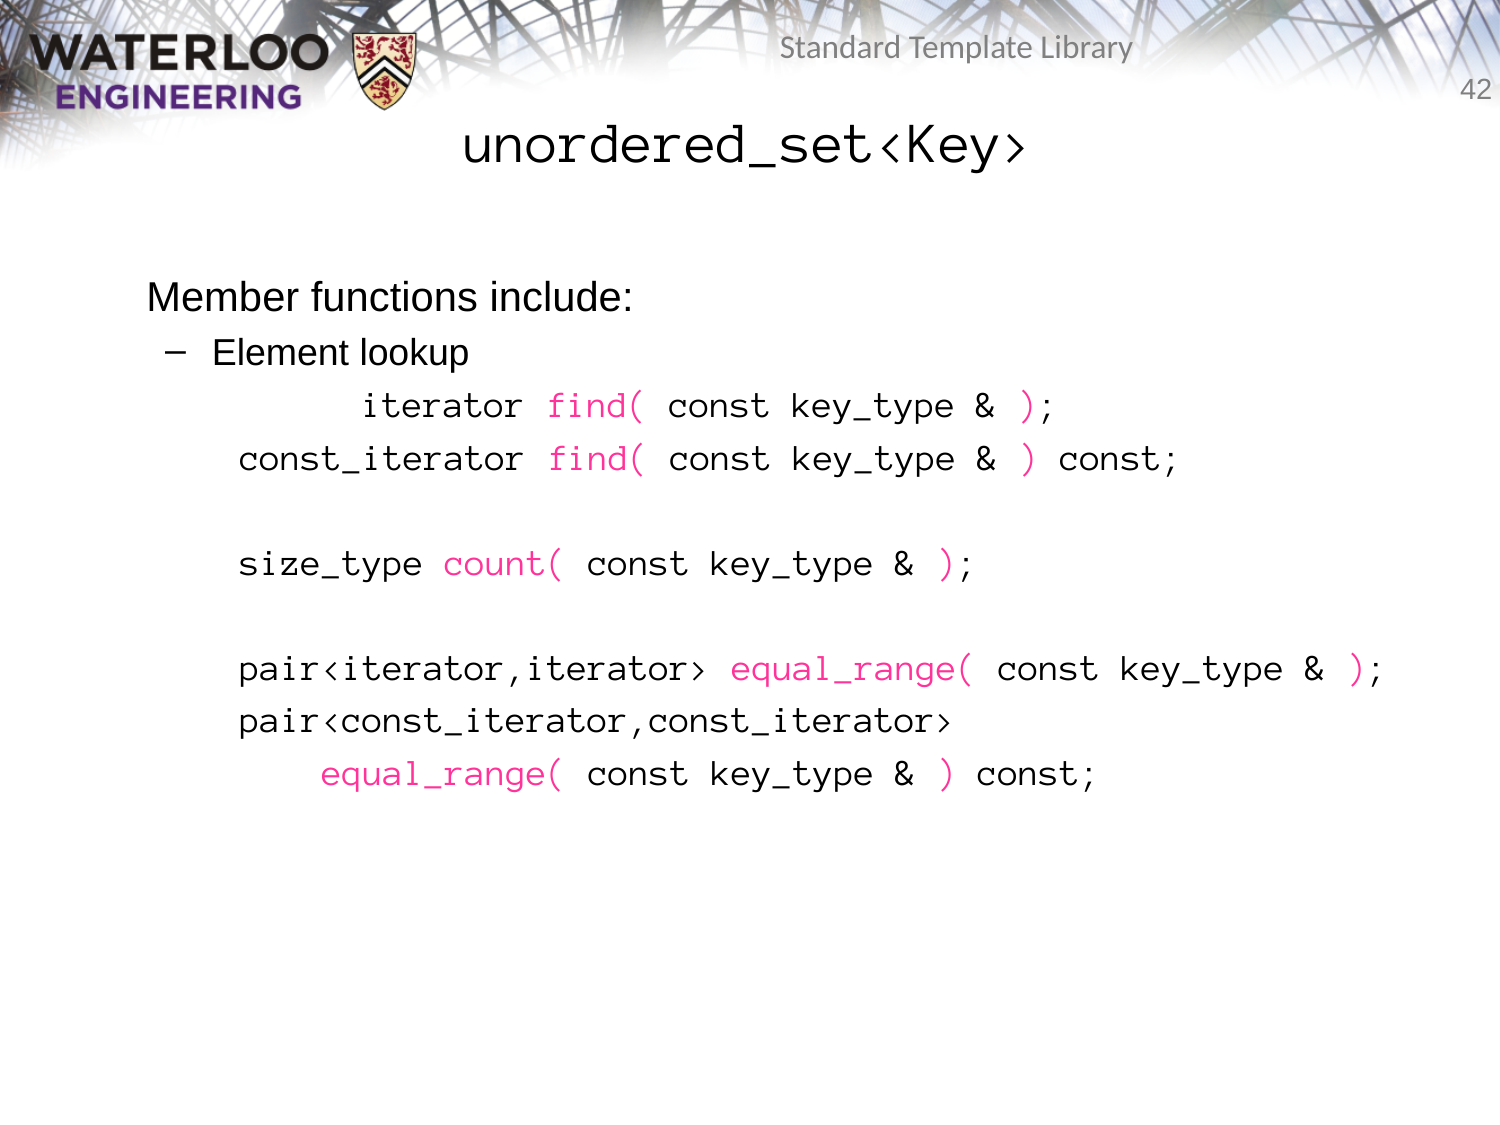

# unordered_set<Key>
	Member functions include:
Element lookup
		iterator find( const key_type & );
const_iterator find( const key_type & ) const;

size_type count( const key_type & );

pair<iterator,iterator> equal_range( const key_type & );
pair<const_iterator,const_iterator>
    equal_range( const key_type & ) const;